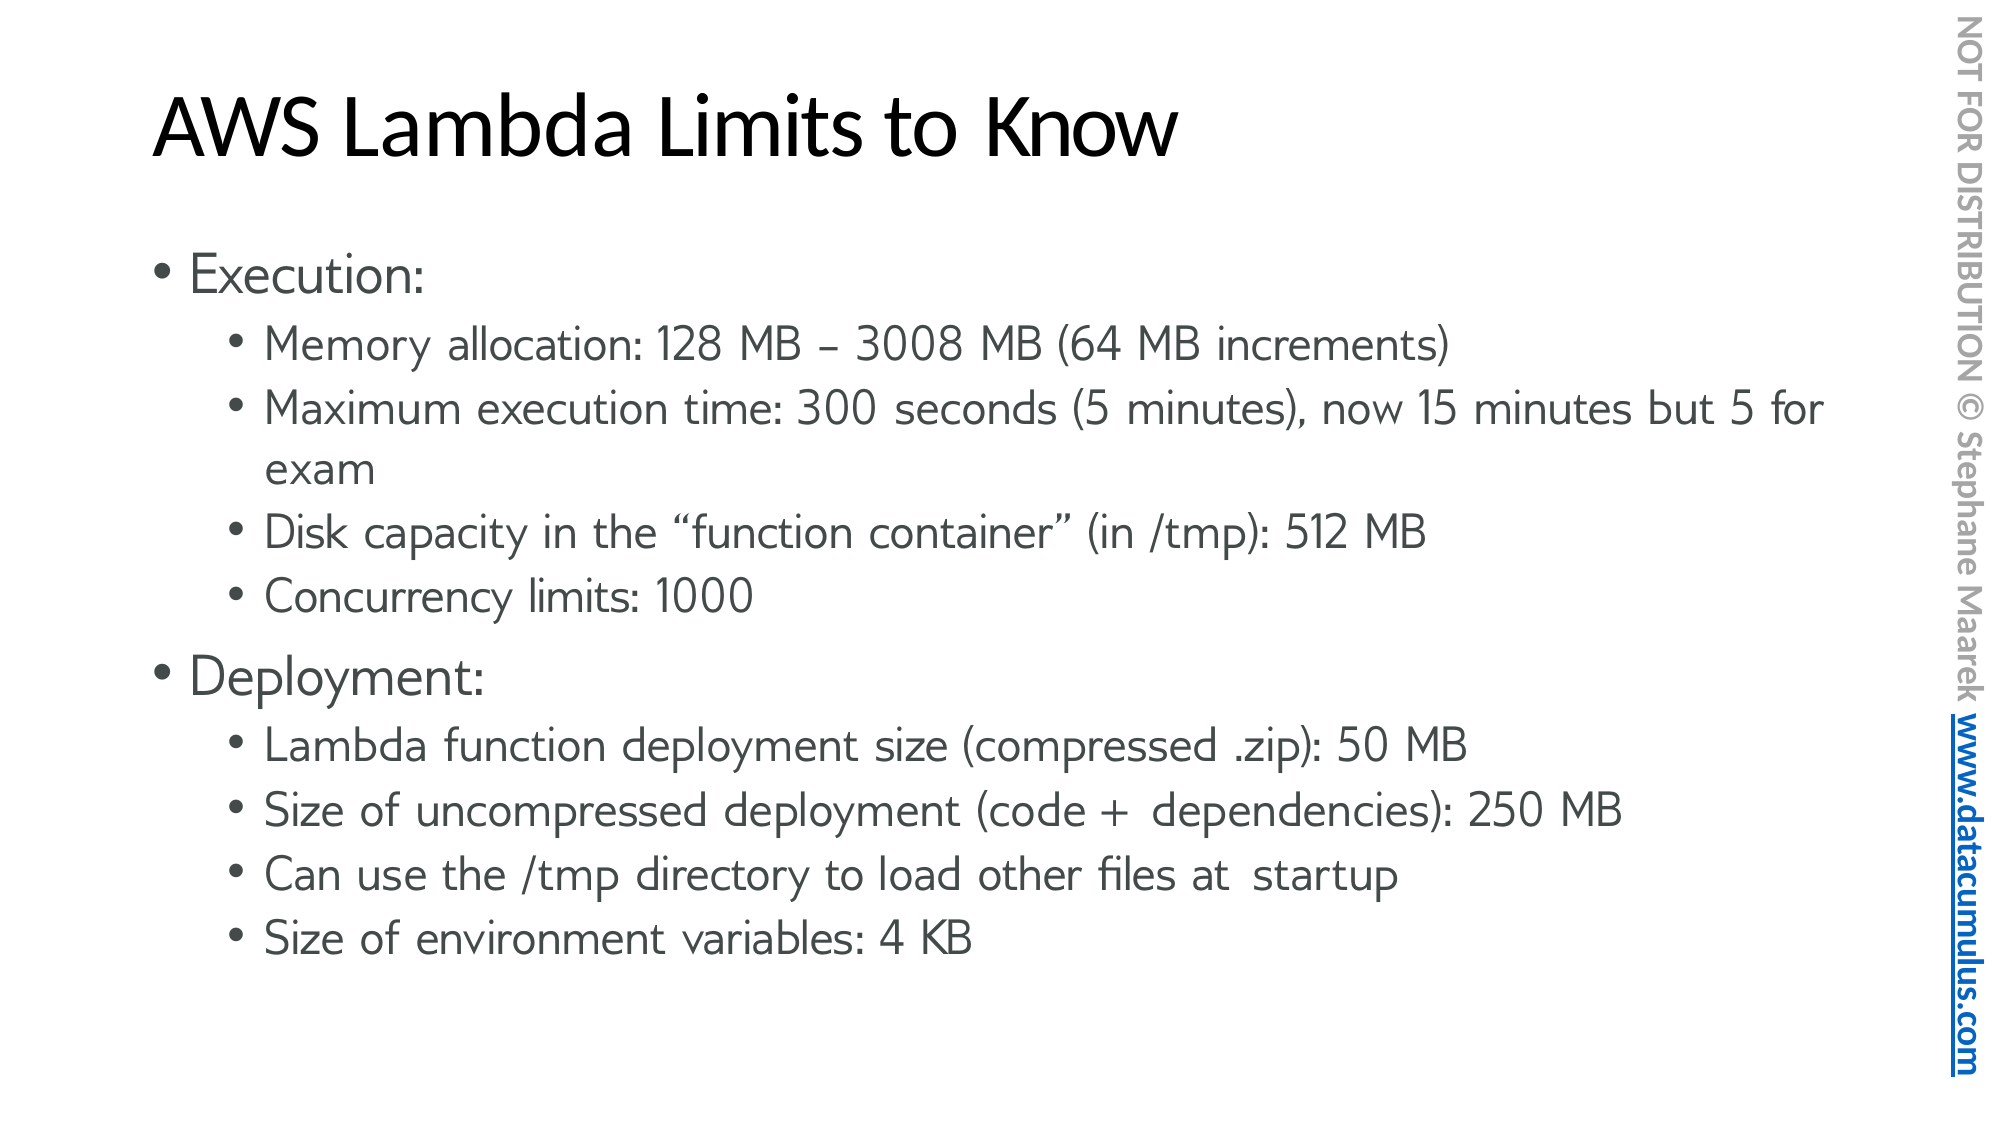

NOT FOR DISTRIBUTION © Stephane Maarek www.datacumulus.com
# AWS Lambda Limits to Know
Execution:
Memory allocation: 128 MB – 3008 MB (64 MB increments)
Maximum execution time: 300 seconds (5 minutes), now 15 minutes but 5 for exam
Disk capacity in the “function container” (in /tmp): 512 MB
Concurrency limits: 1000
Deployment:
Lambda function deployment size (compressed .zip): 50 MB
Size of uncompressed deployment (code + dependencies): 250 MB
Can use the /tmp directory to load other files at startup
Size of environment variables: 4 KB
© Stephane Maarek